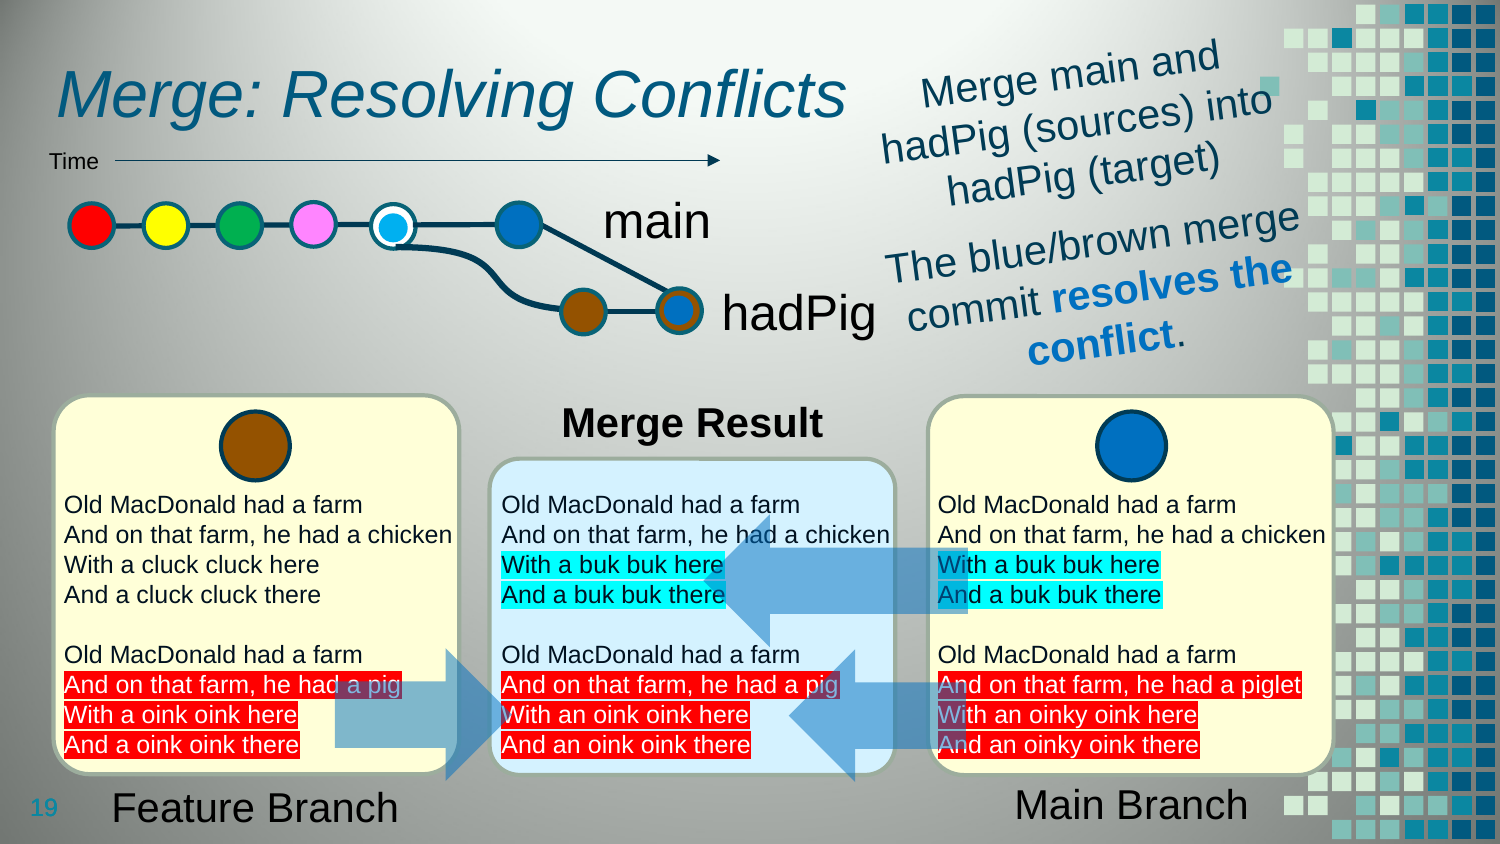

# Merge: Resolving Conflicts
Merge main and hadPig (sources) into hadPig (target)

The blue/brown merge commit resolves the conflict.
Time
main

hadPig

Merge Result

Old MacDonald had a farm
And on that farm, he had a chicken
With a cluck cluck here
And a cluck cluck there

Old MacDonald had a farm
And on that farm, he had a pig
With a oink oink here
And a oink oink there
Old MacDonald had a farm
And on that farm, he had a chicken
With a buk buk here
And a buk buk there

Old MacDonald had a farm
And on that farm, he had a pig
With an oink oink here
And an oink oink there
Old MacDonald had a farm
And on that farm, he had a chicken
With a buk buk here
And a buk buk there

Old MacDonald had a farm
And on that farm, he had a piglet
With an oinky oink here
And an oinky oink there

Main Branch
Feature Branch
19
19
19